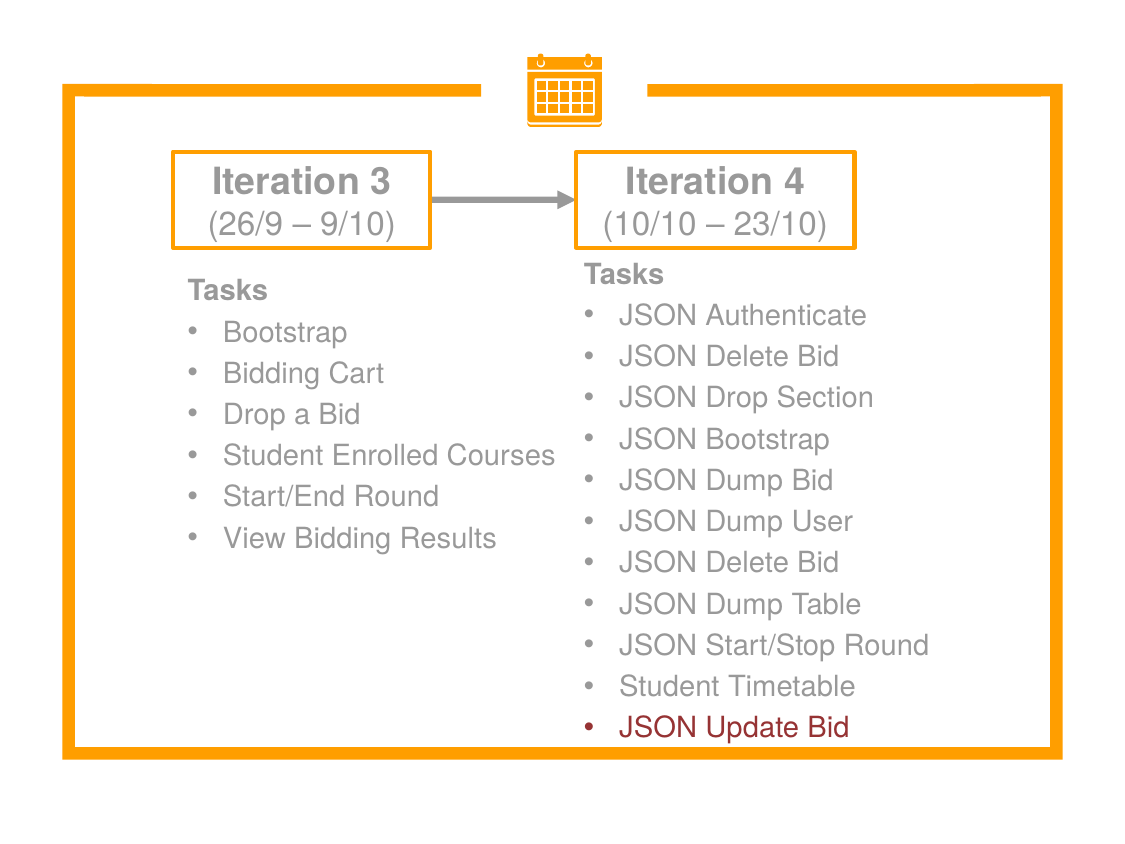

Iteration 3
(26/9 – 9/10)
Iteration 4
(10/10 – 23/10)
Tasks
JSON Authenticate
JSON Delete Bid
JSON Drop Section
JSON Bootstrap
JSON Dump Bid
JSON Dump User
JSON Delete Bid
JSON Dump Table
JSON Start/Stop Round
Student Timetable
JSON Update Bid
Tasks
Bootstrap
Bidding Cart
Drop a Bid
Student Enrolled Courses
Start/End Round
View Bidding Results